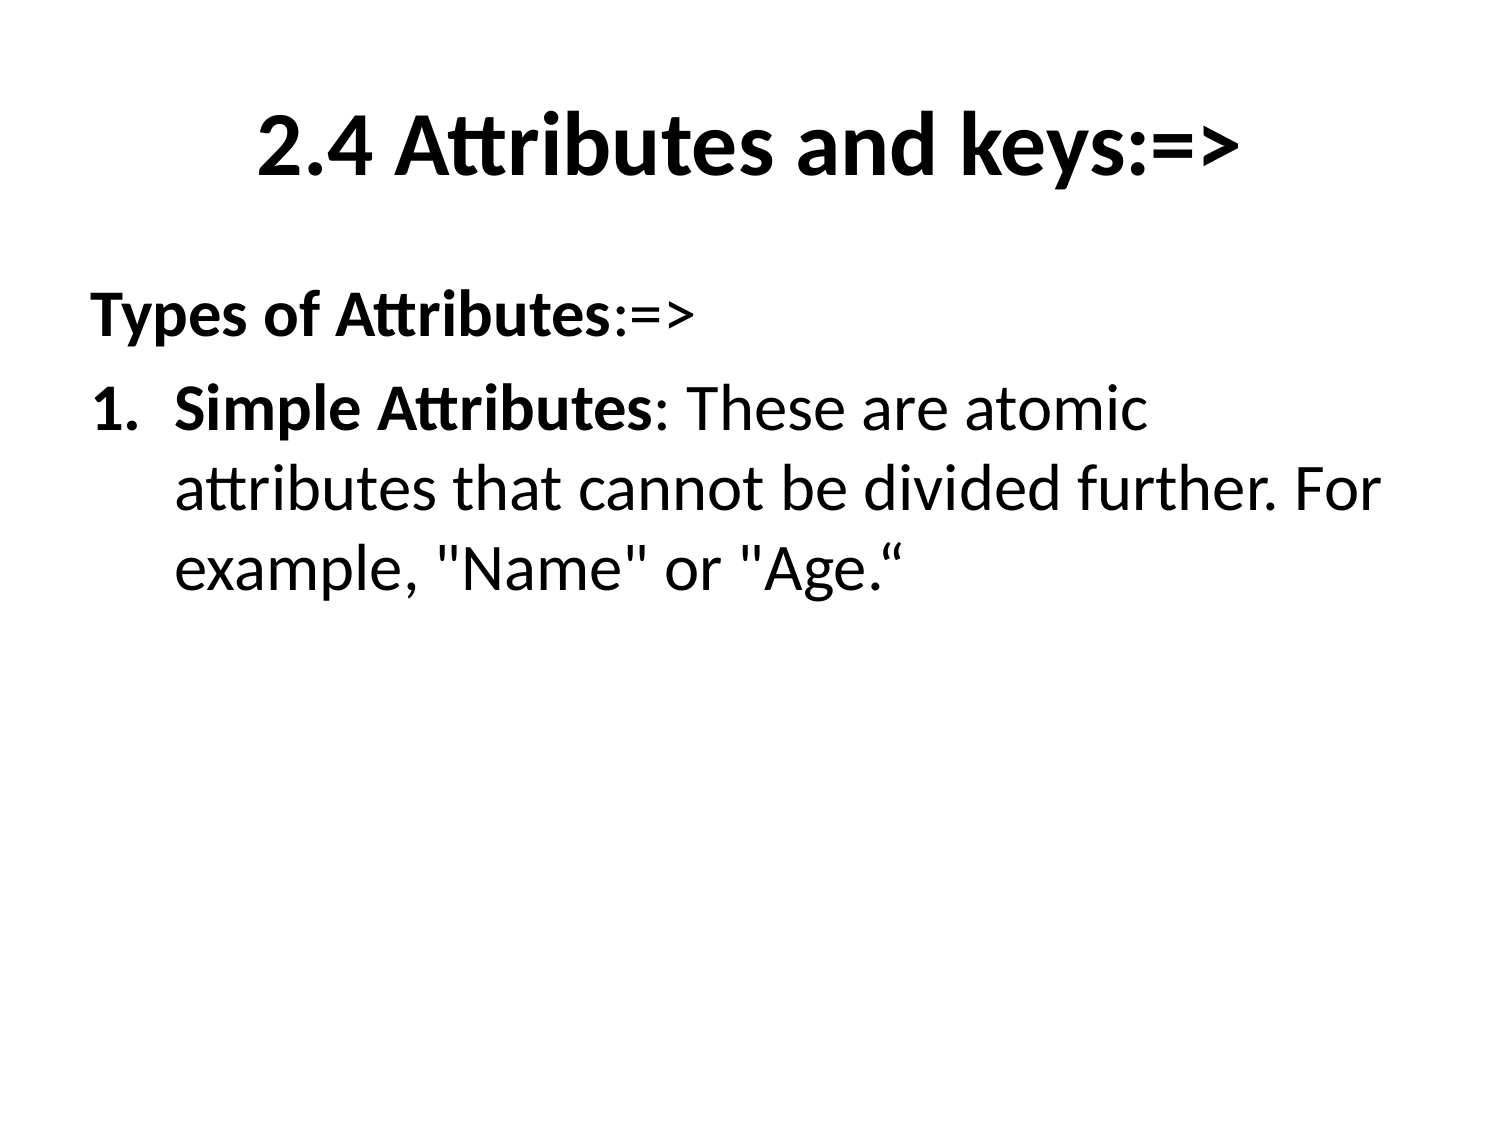

# 2.4 Attributes and keys:=>
Types of Attributes:=>
Simple Attributes: These are atomic attributes that cannot be divided further. For example, "Name" or "Age.“